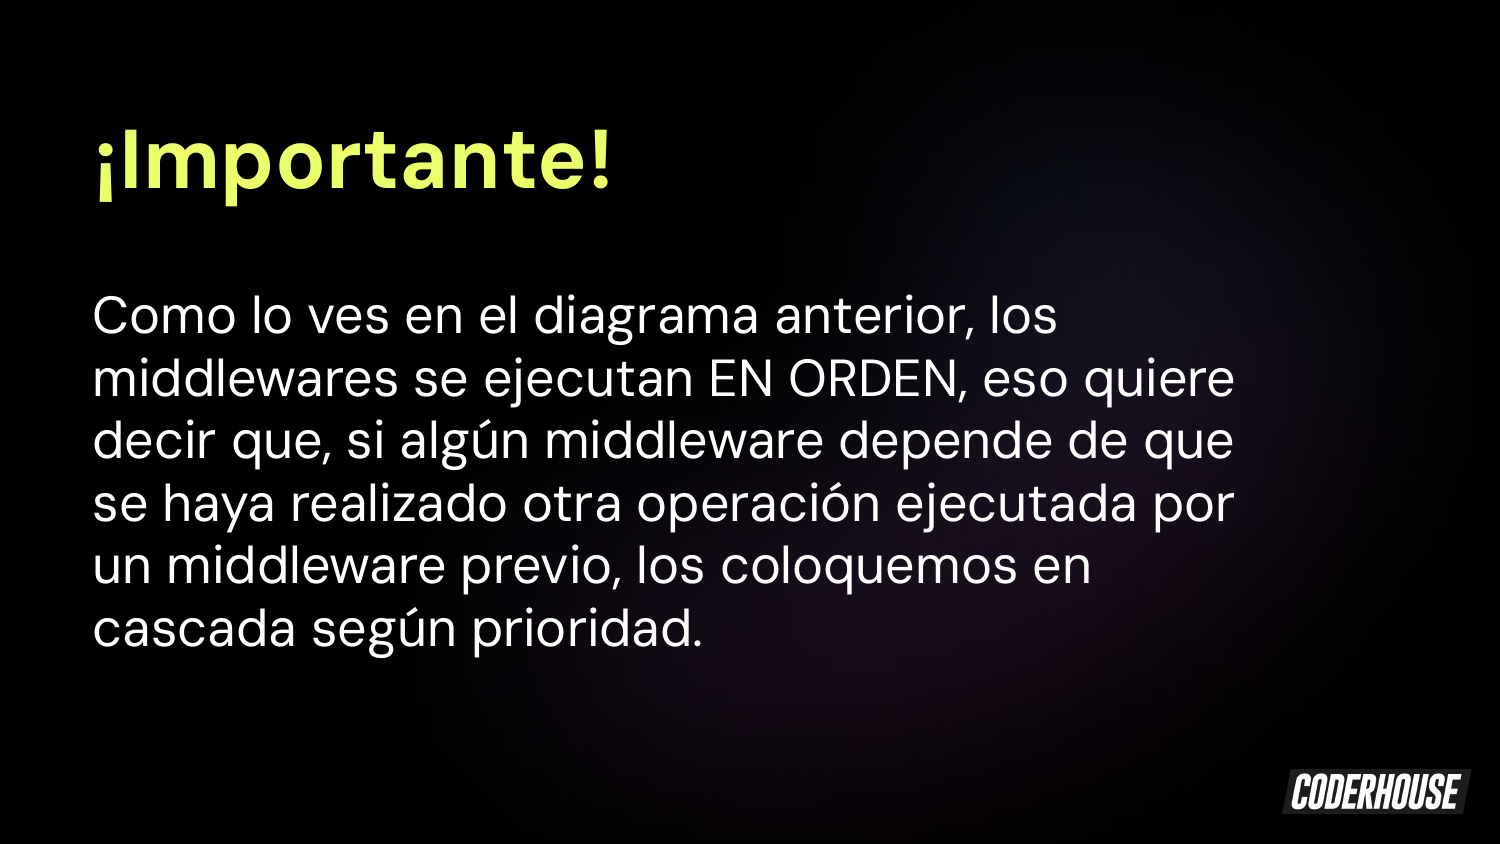

¡Importante!
Como lo ves en el diagrama anterior, los middlewares se ejecutan EN ORDEN, eso quiere decir que, si algún middleware depende de que se haya realizado otra operación ejecutada por un middleware previo, los coloquemos en cascada según prioridad.